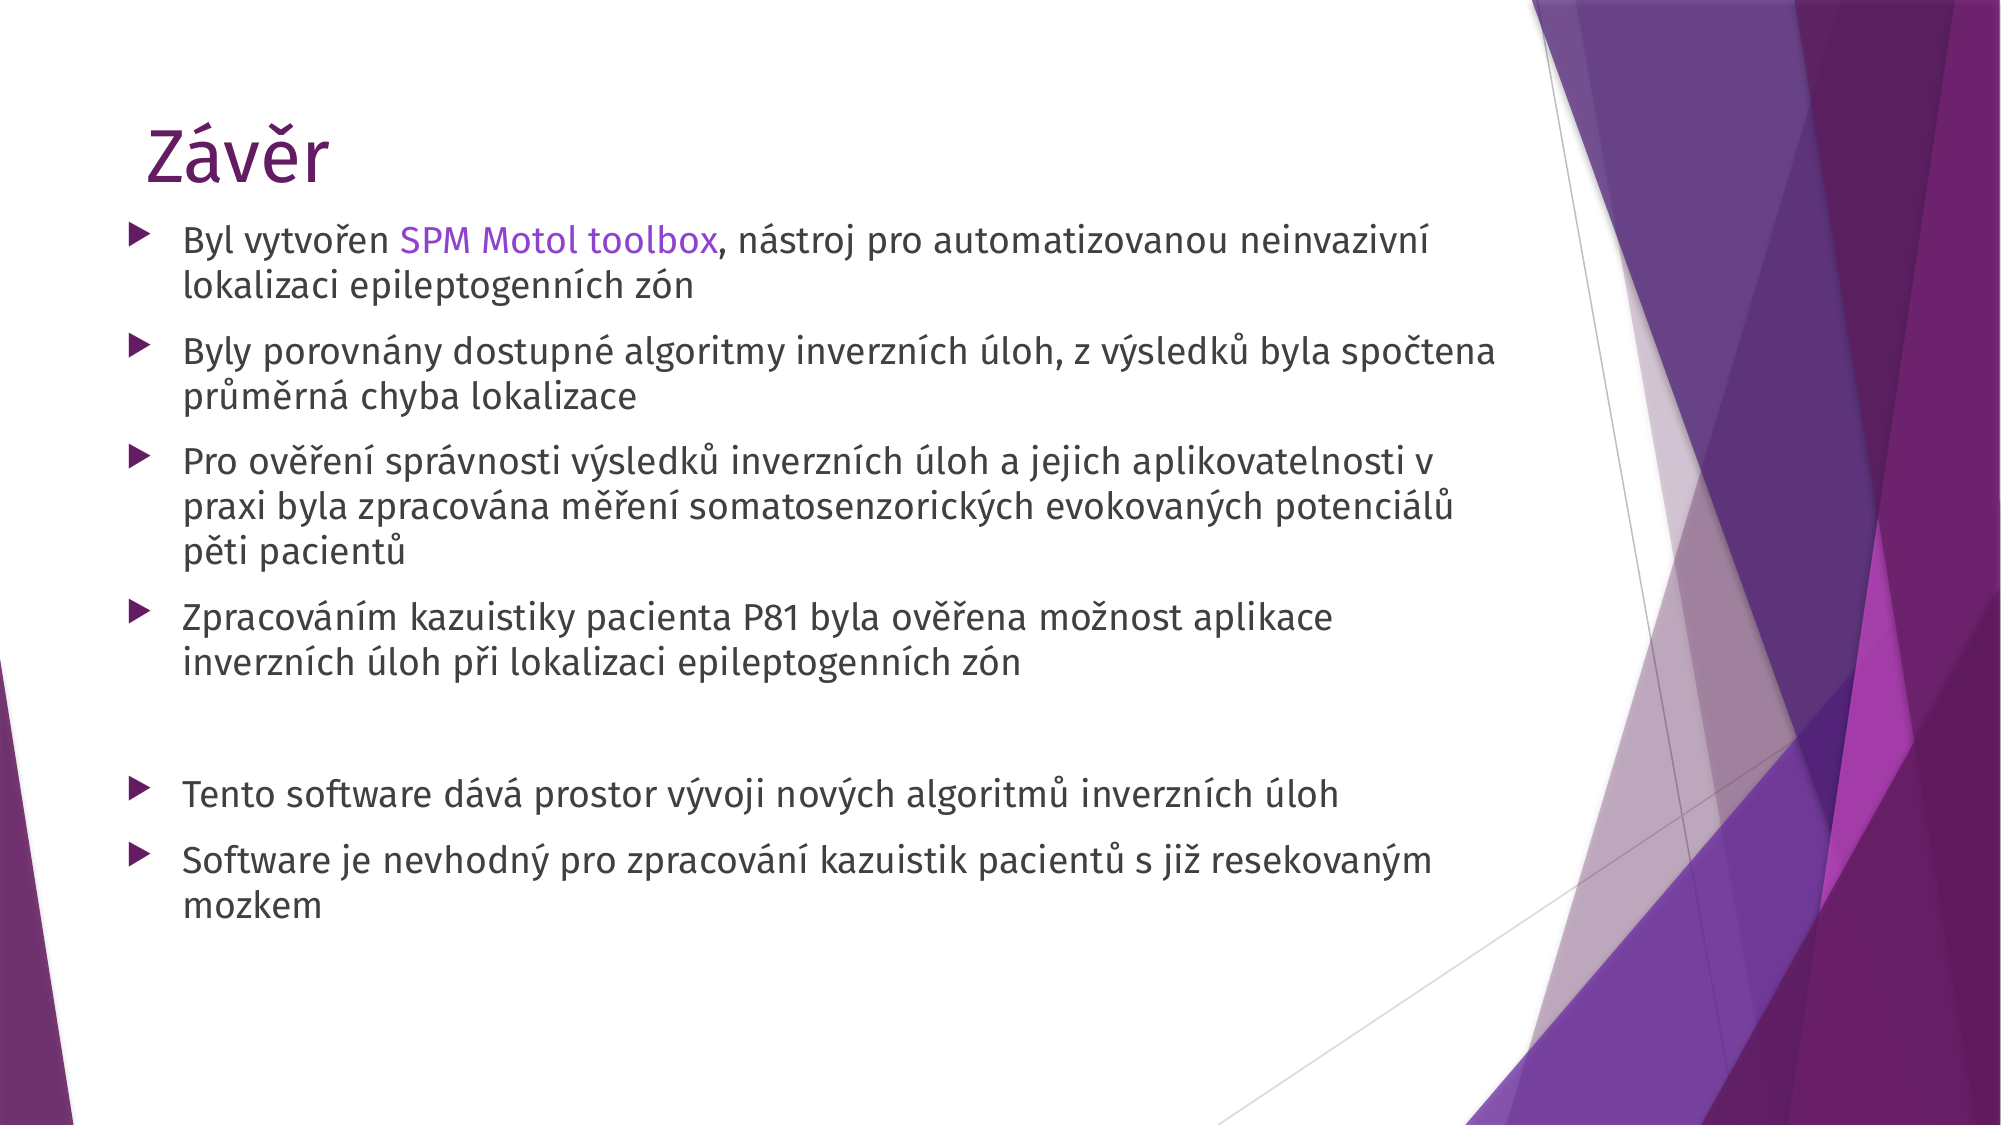

# Závěr
Byl vytvořen SPM Motol toolbox, nástroj pro automatizovanou neinvazivní lokalizaci epileptogenních zón
Byly porovnány dostupné algoritmy inverzních úloh, z výsledků byla spočtena průměrná chyba lokalizace
Pro ověření správnosti výsledků inverzních úloh a jejich aplikovatelnosti v praxi byla zpracována měření somatosenzorických evokovaných potenciálů pěti pacientů
Zpracováním kazuistiky pacienta P81 byla ověřena možnost aplikace inverzních úloh při lokalizaci epileptogenních zón

Tento software dává prostor vývoji nových algoritmů inverzních úloh
Software je nevhodný pro zpracování kazuistik pacientů s již resekovaným mozkem